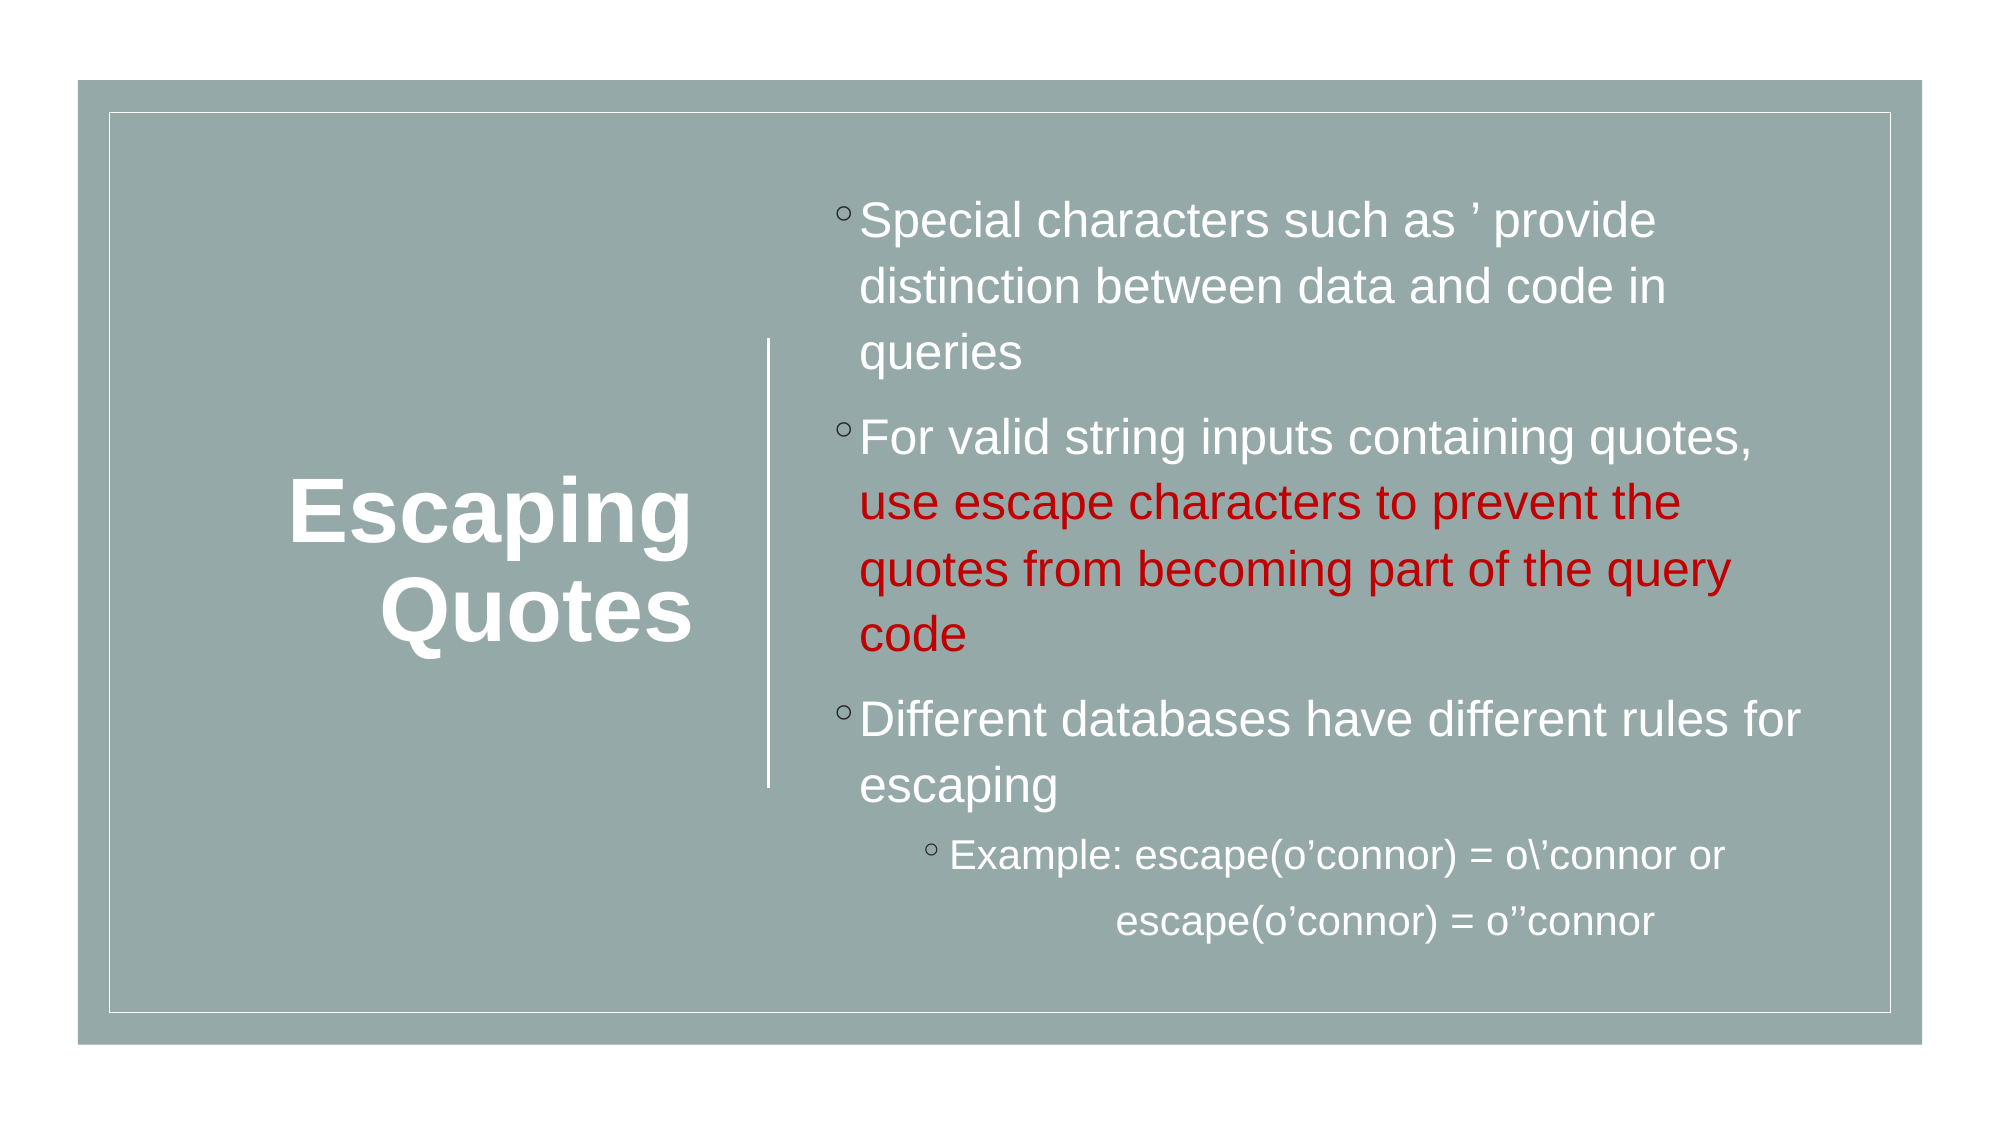

# Escaping Quotes
Special characters such as ’ provide distinction between data and code in queries
For valid string inputs containing quotes, use escape characters to prevent the quotes from becoming part of the query code
Different databases have different rules for escaping
Example: escape(o’connor) = o\’connor or
                     escape(o’connor) = o’’connor